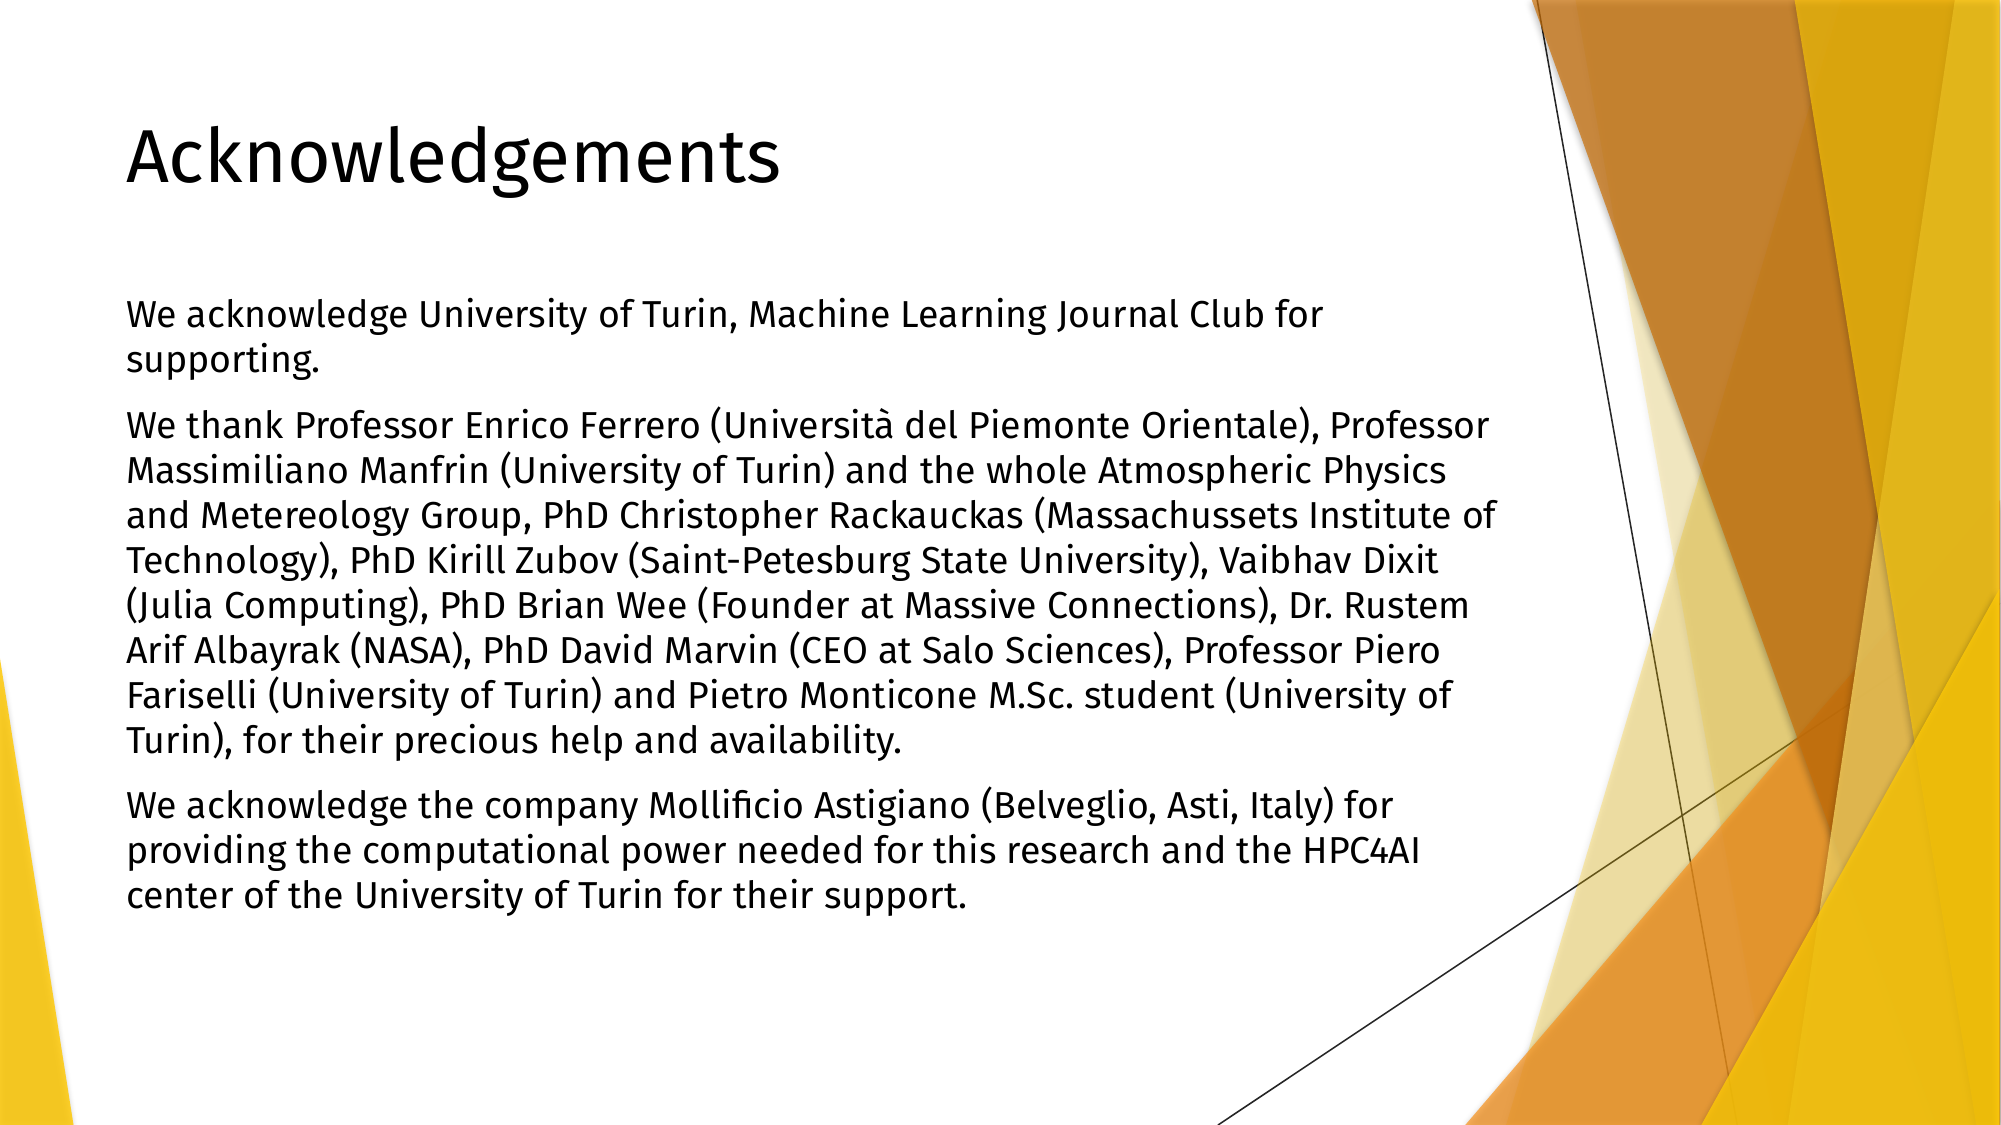

# Acknowledgements
We acknowledge University of Turin, Machine Learning Journal Club for supporting.
We thank Professor Enrico Ferrero (Università del Piemonte Orientale), Professor Massimiliano Manfrin (University of Turin) and the whole Atmospheric Physics and Metereology Group, PhD Christopher Rackauckas (Massachussets Institute of Technology), PhD Kirill Zubov (Saint-Petesburg State University), Vaibhav Dixit (Julia Computing), PhD Brian Wee (Founder at Massive Connections), Dr. Rustem Arif Albayrak (NASA), PhD David Marvin (CEO at Salo Sciences), Professor Piero Fariselli (University of Turin) and Pietro Monticone M.Sc. student (University of Turin), for their precious help and availability.
We acknowledge the company Mollificio Astigiano (Belveglio, Asti, Italy) for providing the computational power needed for this research and the HPC4AI center of the University of Turin for their support.